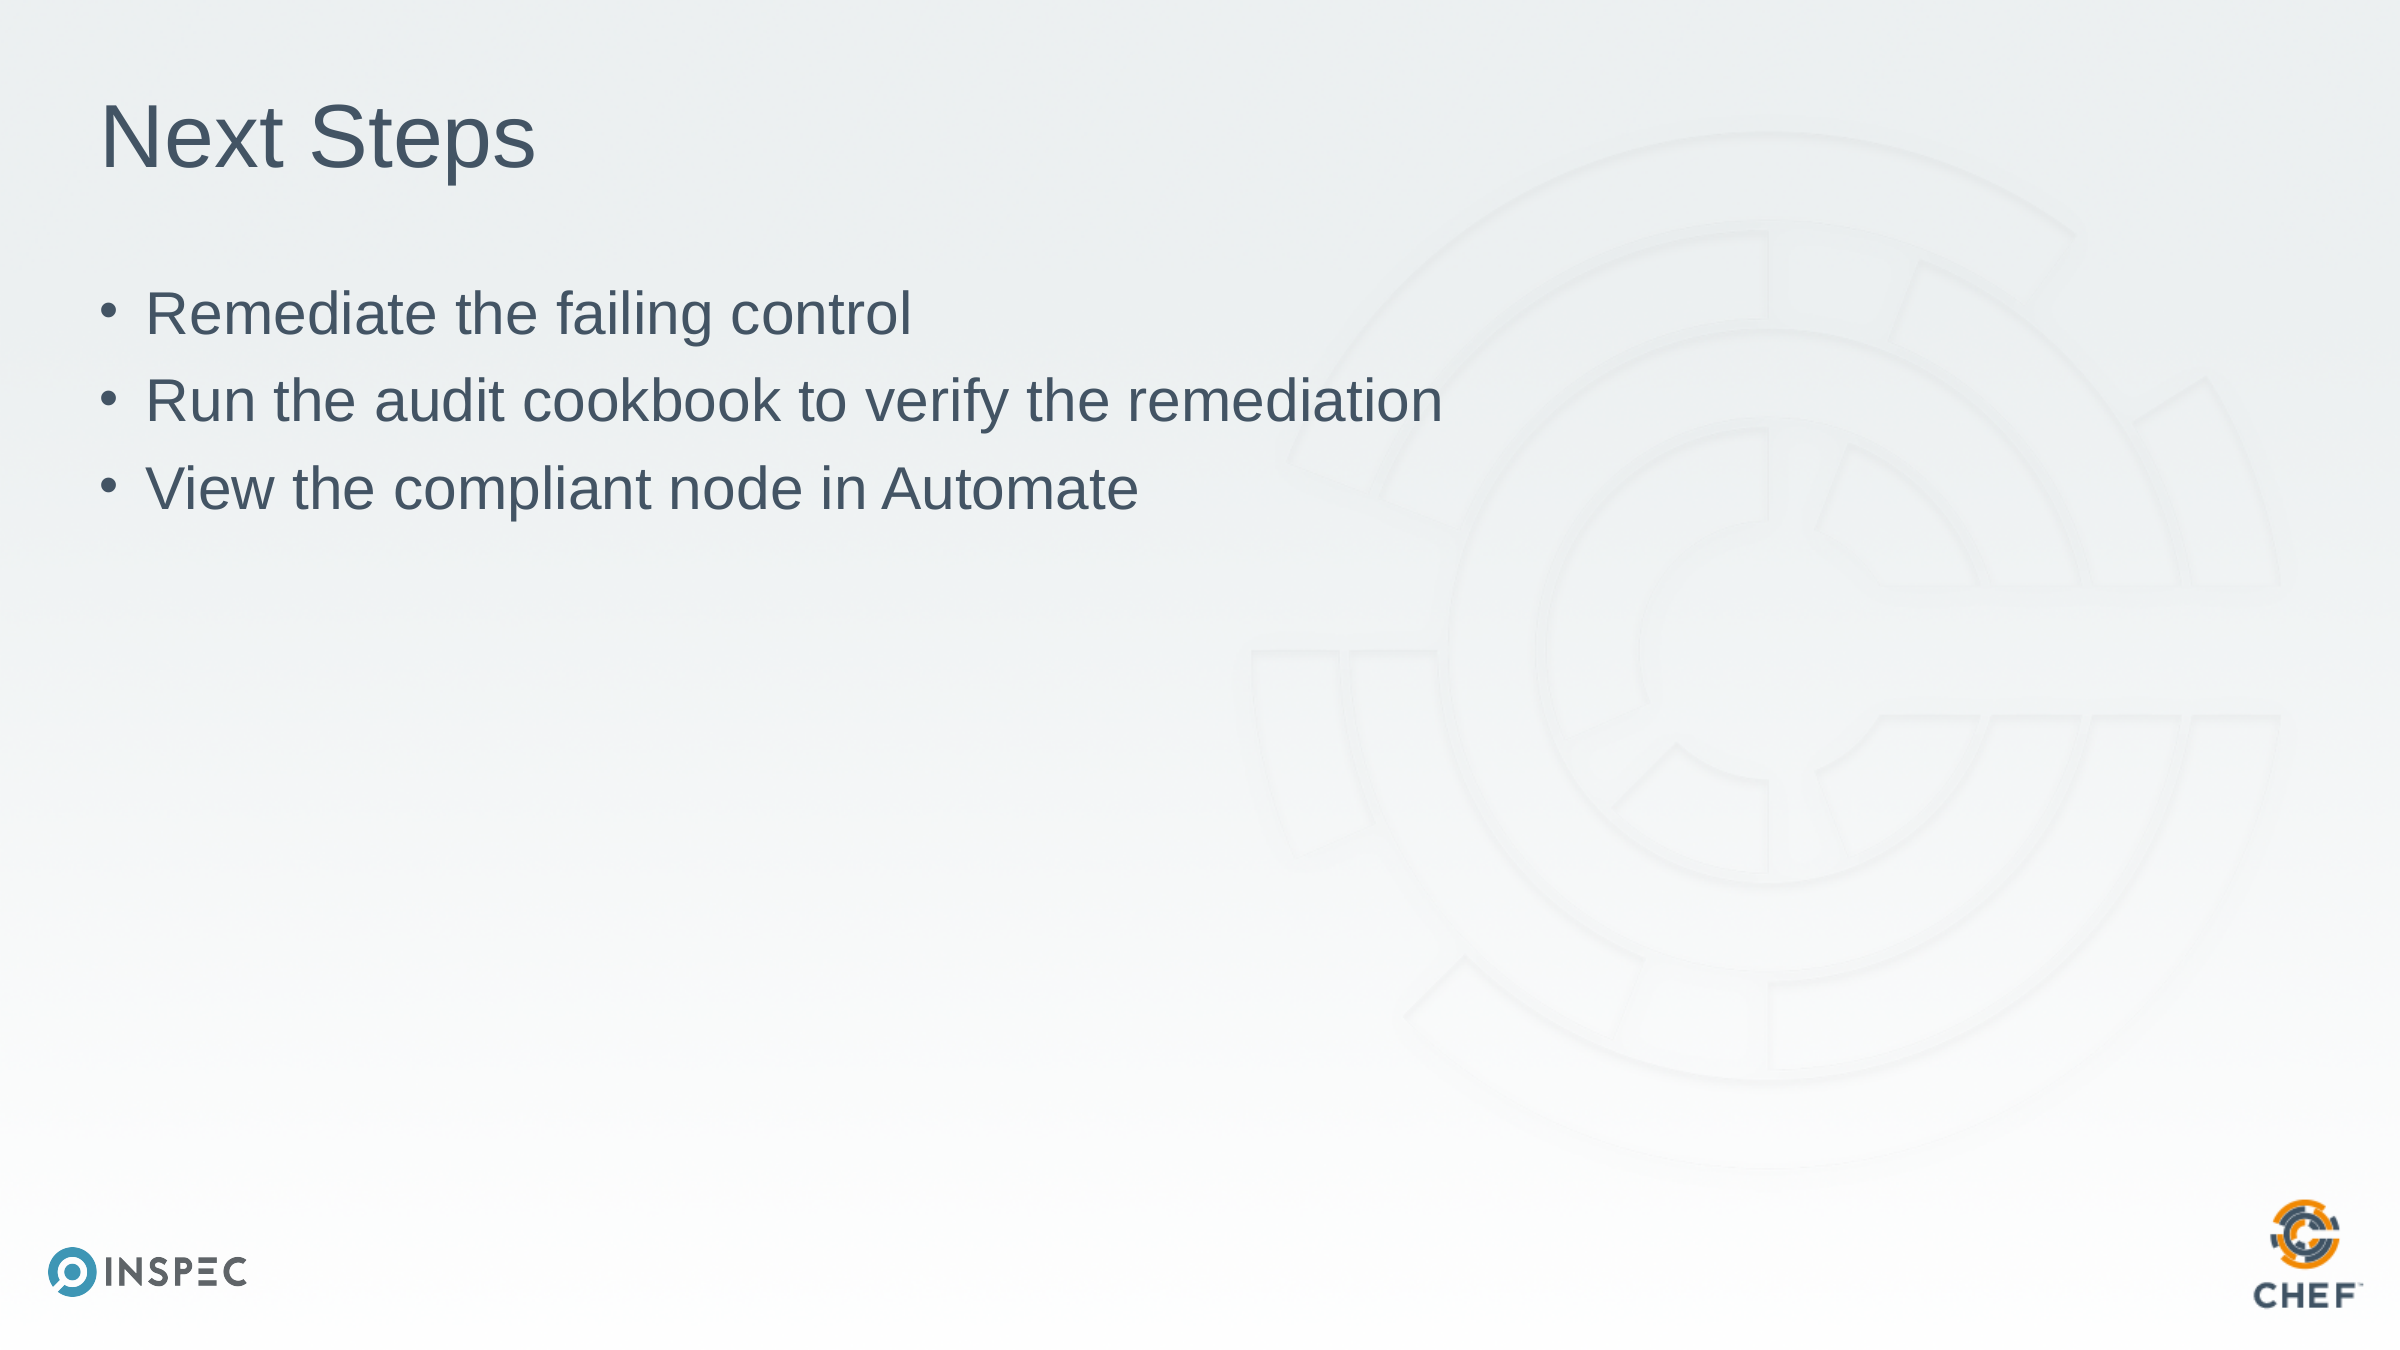

# Next Steps
Remediate the failing control
Run the audit cookbook to verify the remediation
View the compliant node in Automate